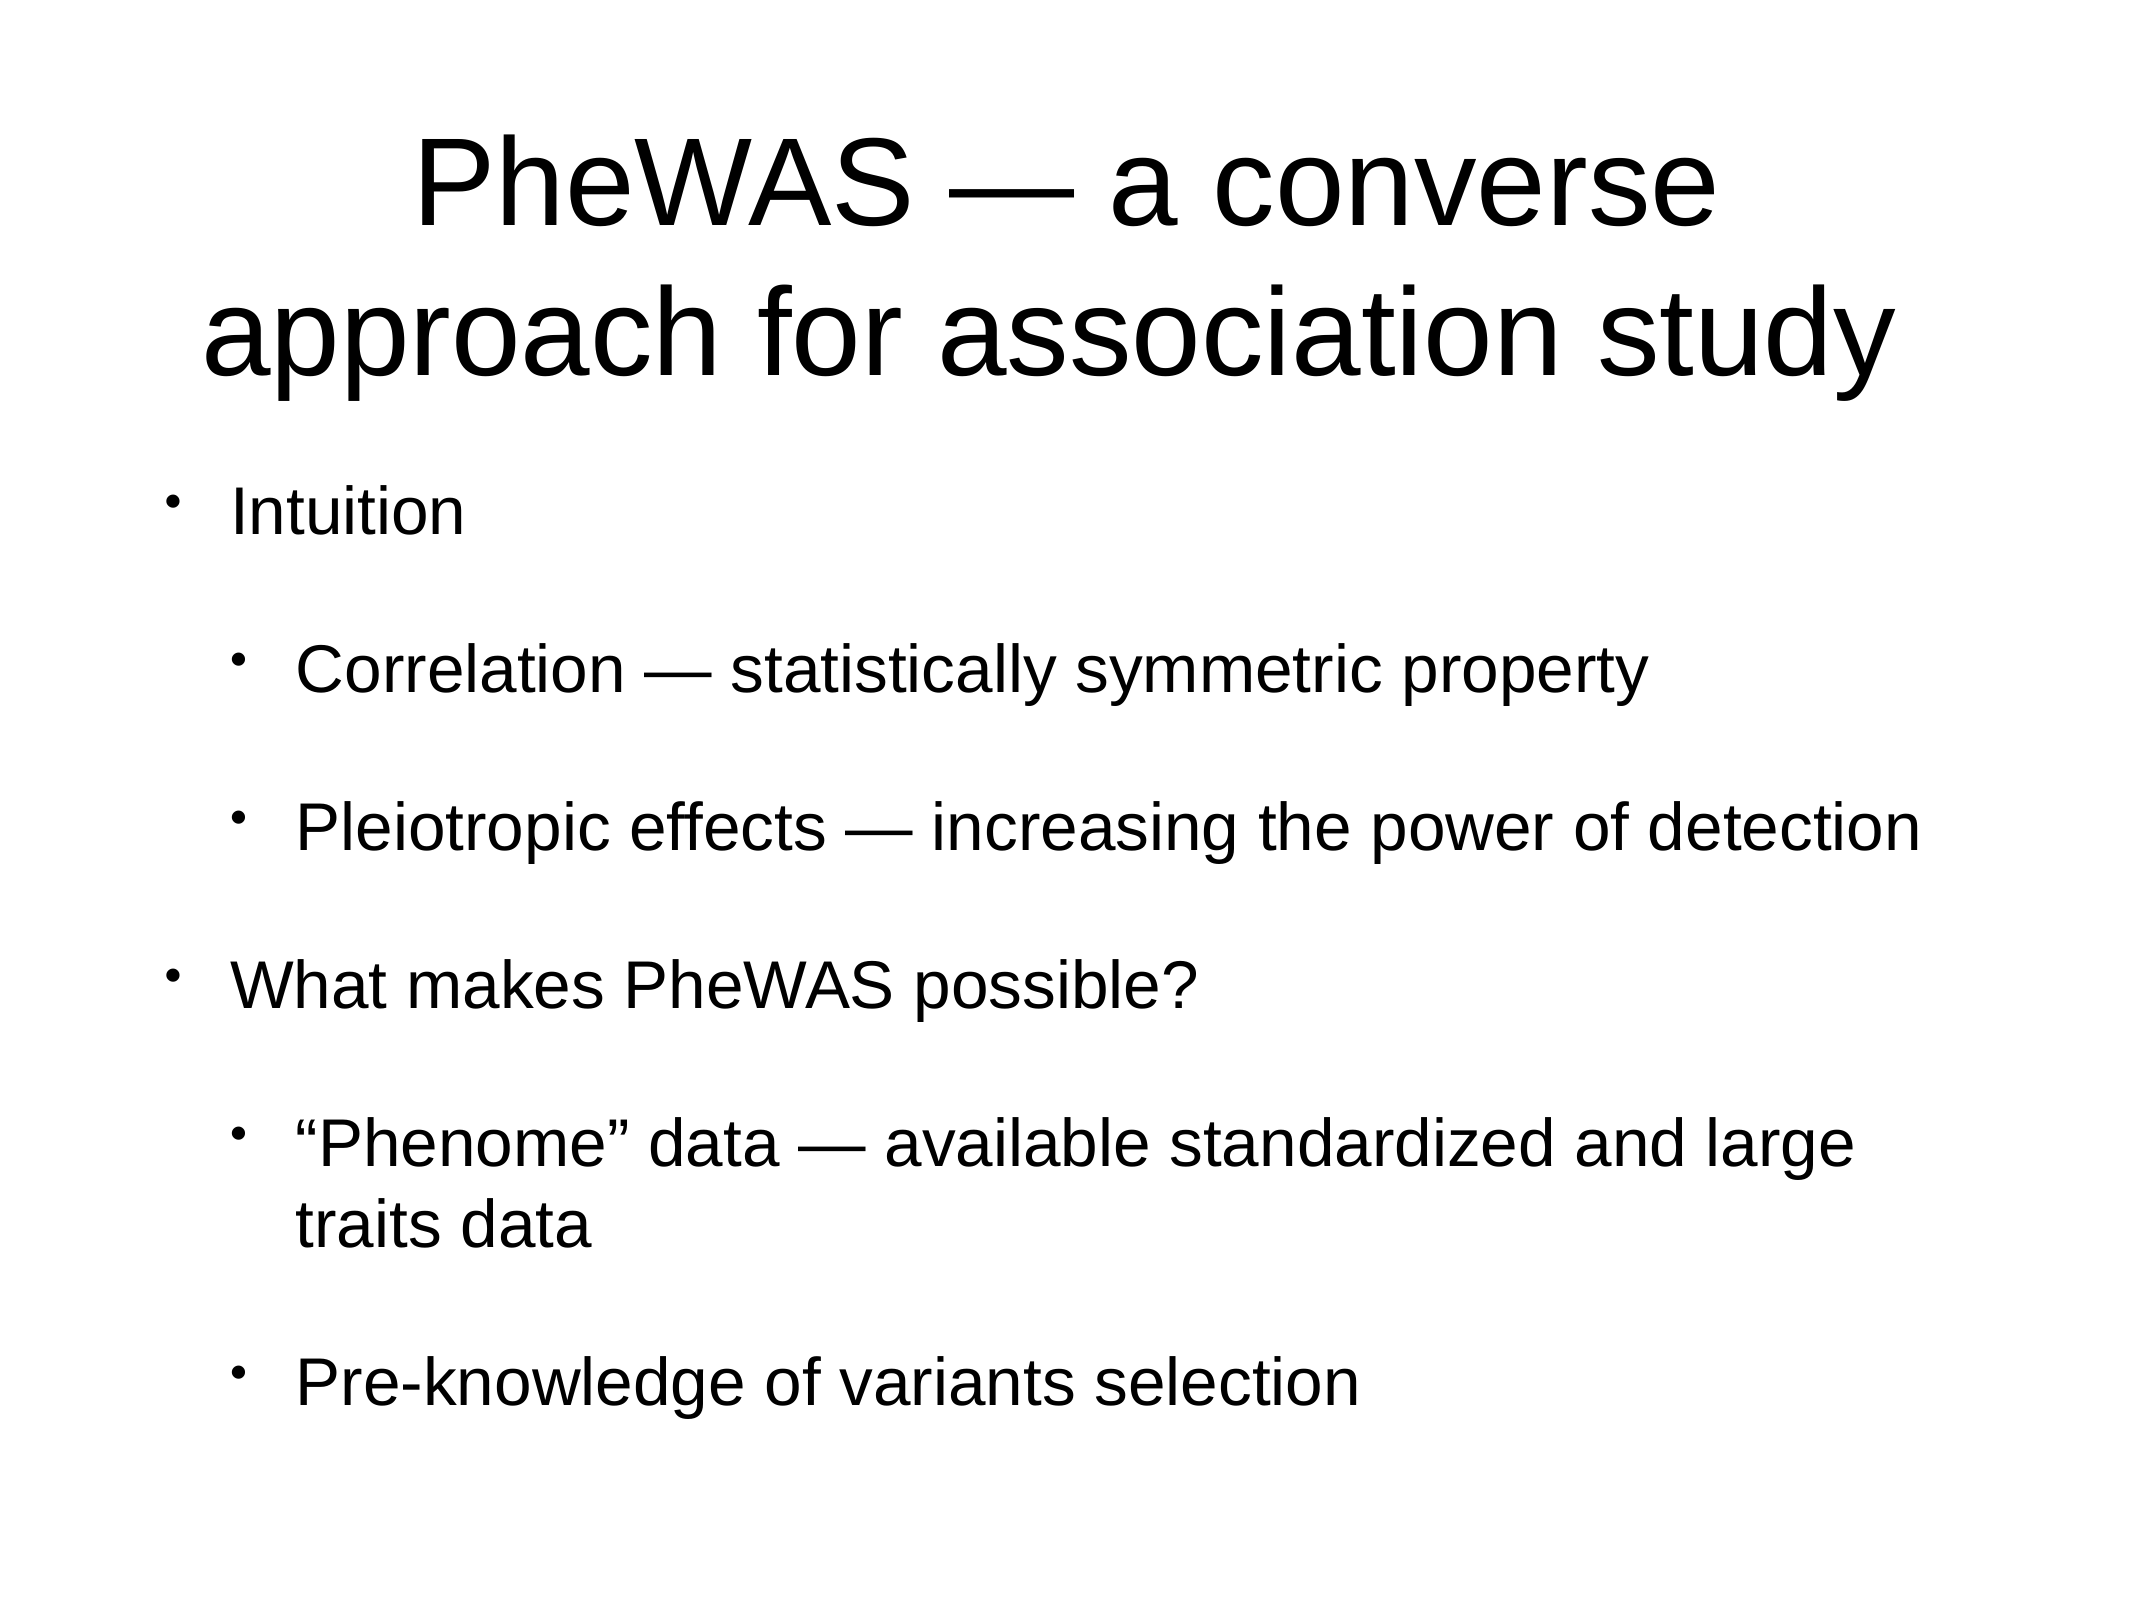

# PheWAS — a converse approach for association study
Intuition
Correlation — statistically symmetric property
Pleiotropic effects — increasing the power of detection
What makes PheWAS possible?
“Phenome” data — available standardized and large traits data
Pre-knowledge of variants selection